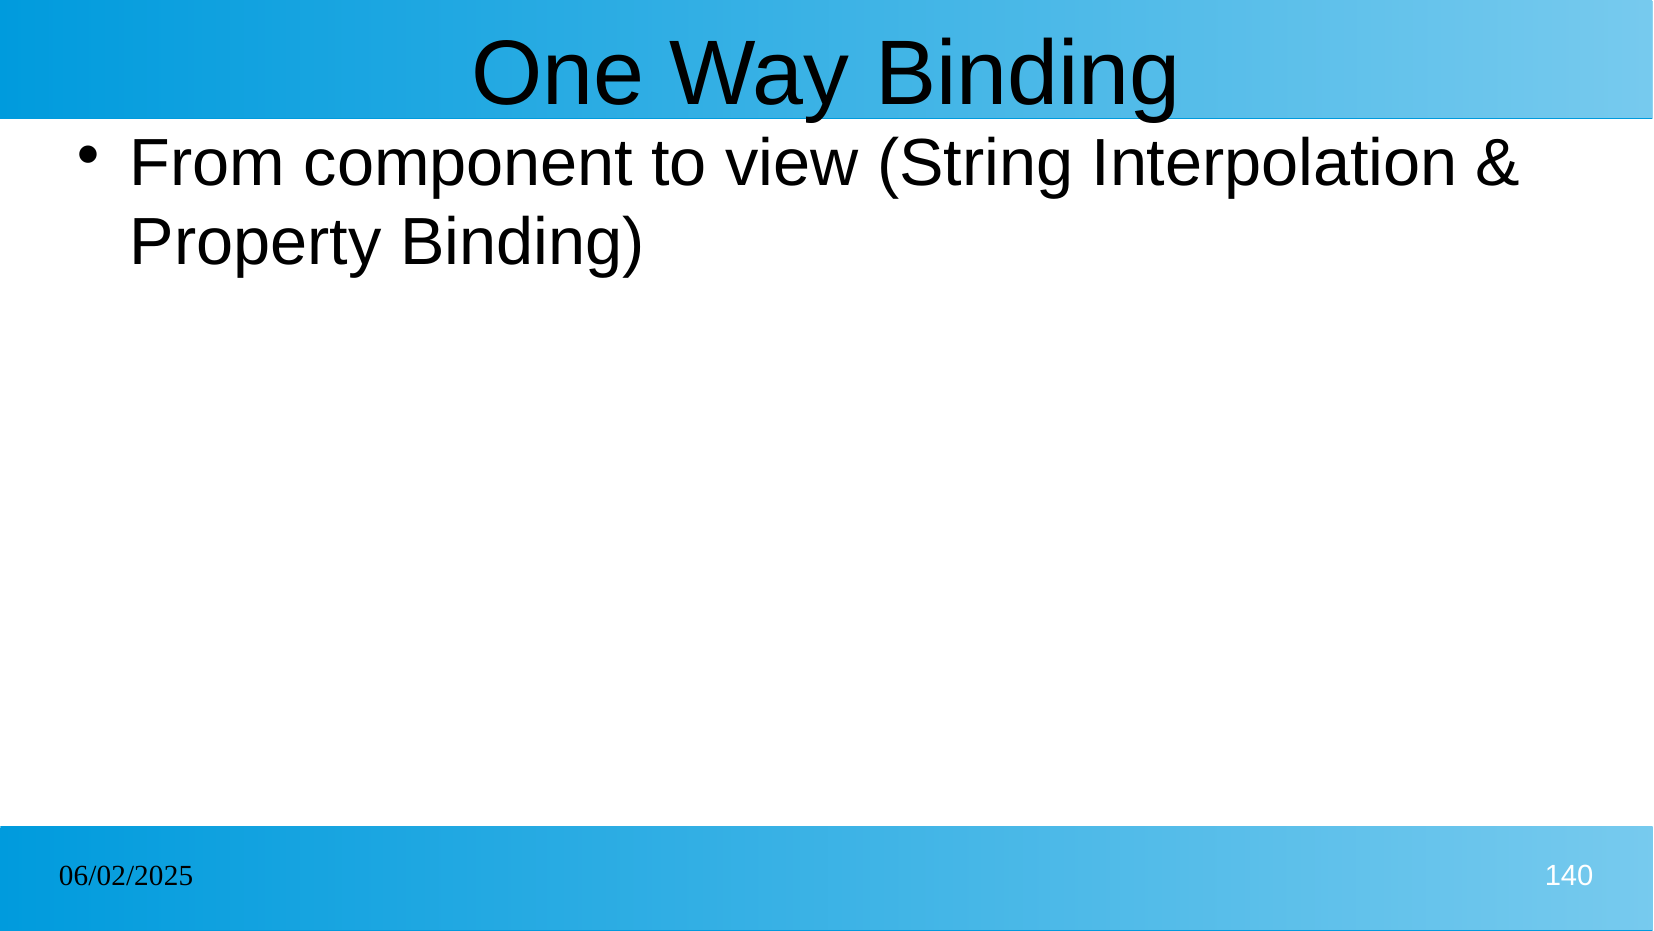

# One Way Binding
From component to view (String Interpolation & Property Binding)
06/02/2025
140